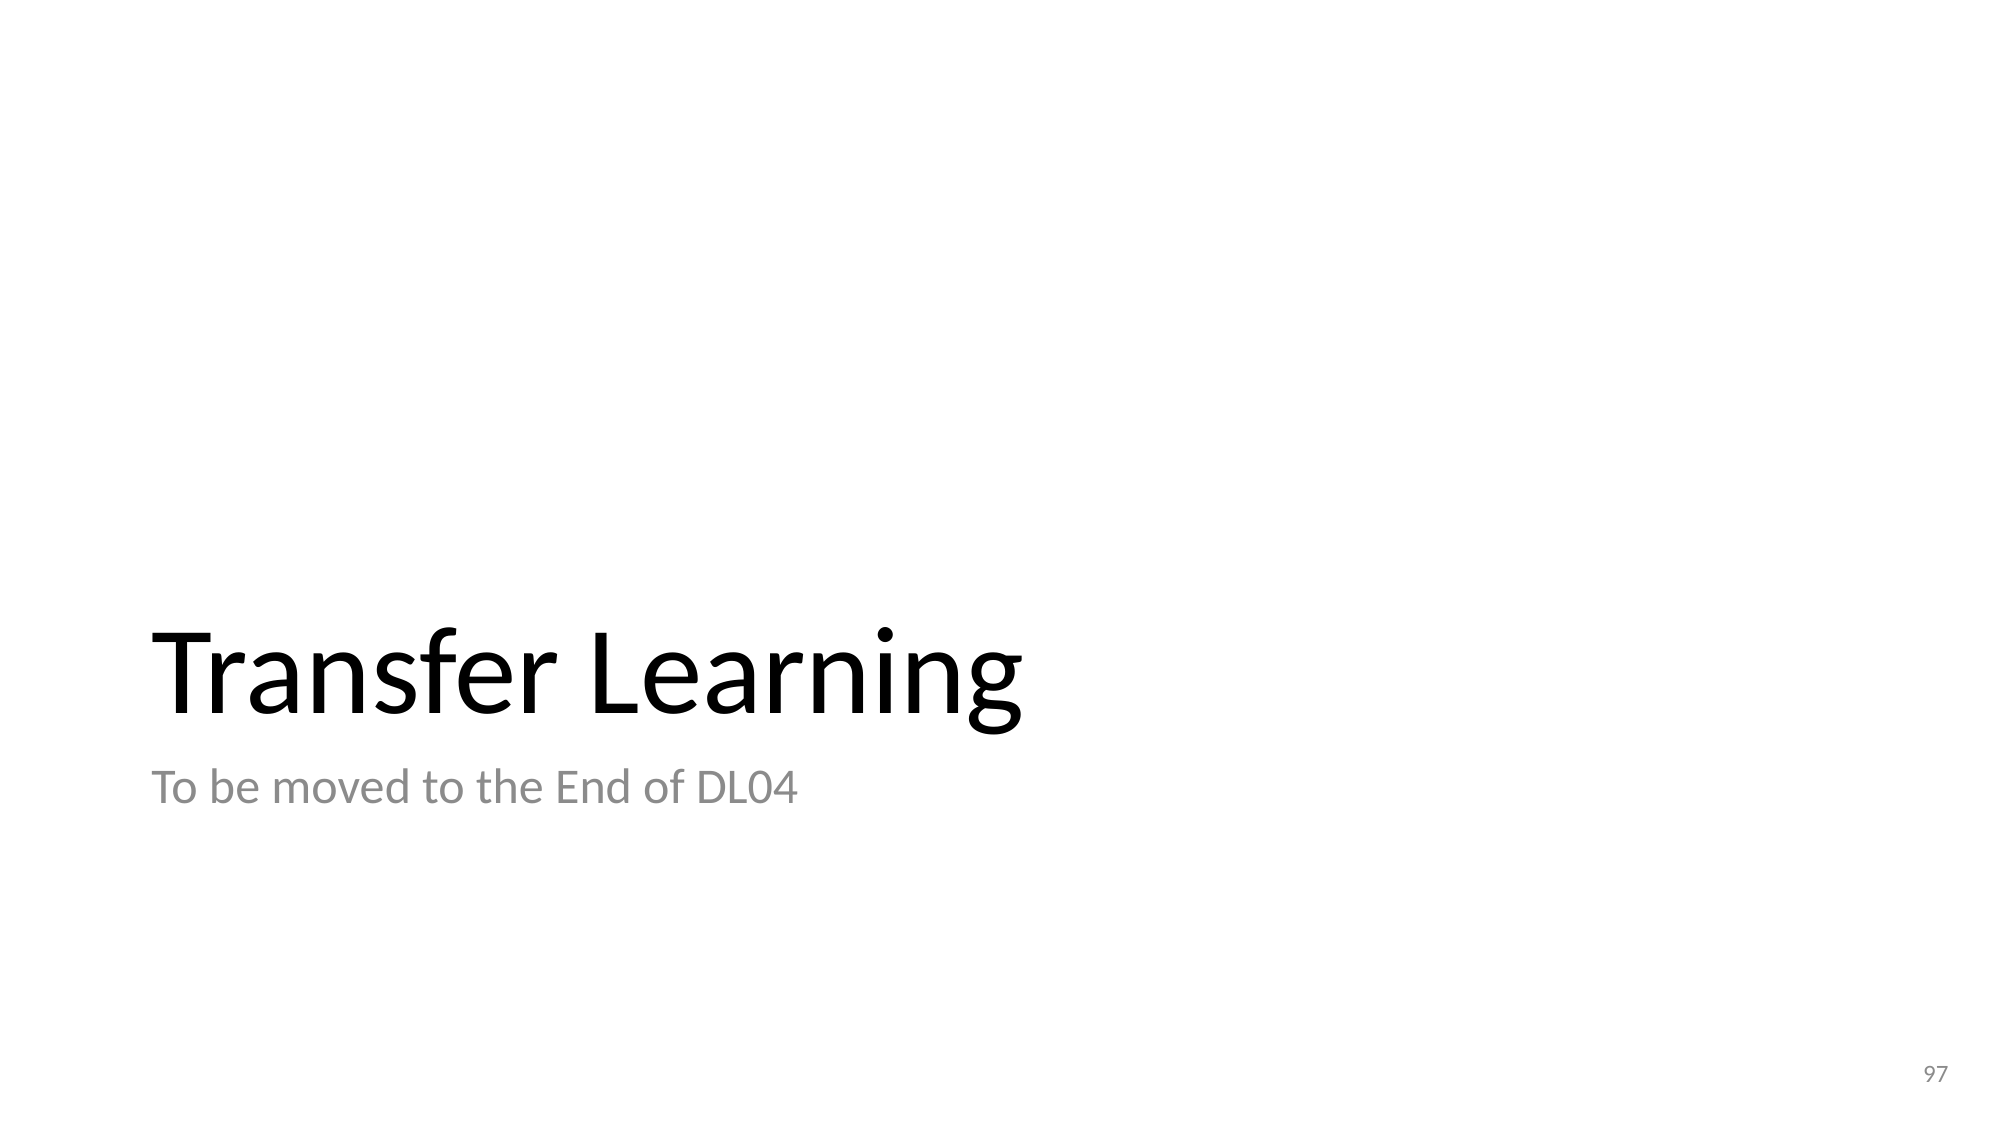

# Transfer Learning
To be moved to the End of DL04
97